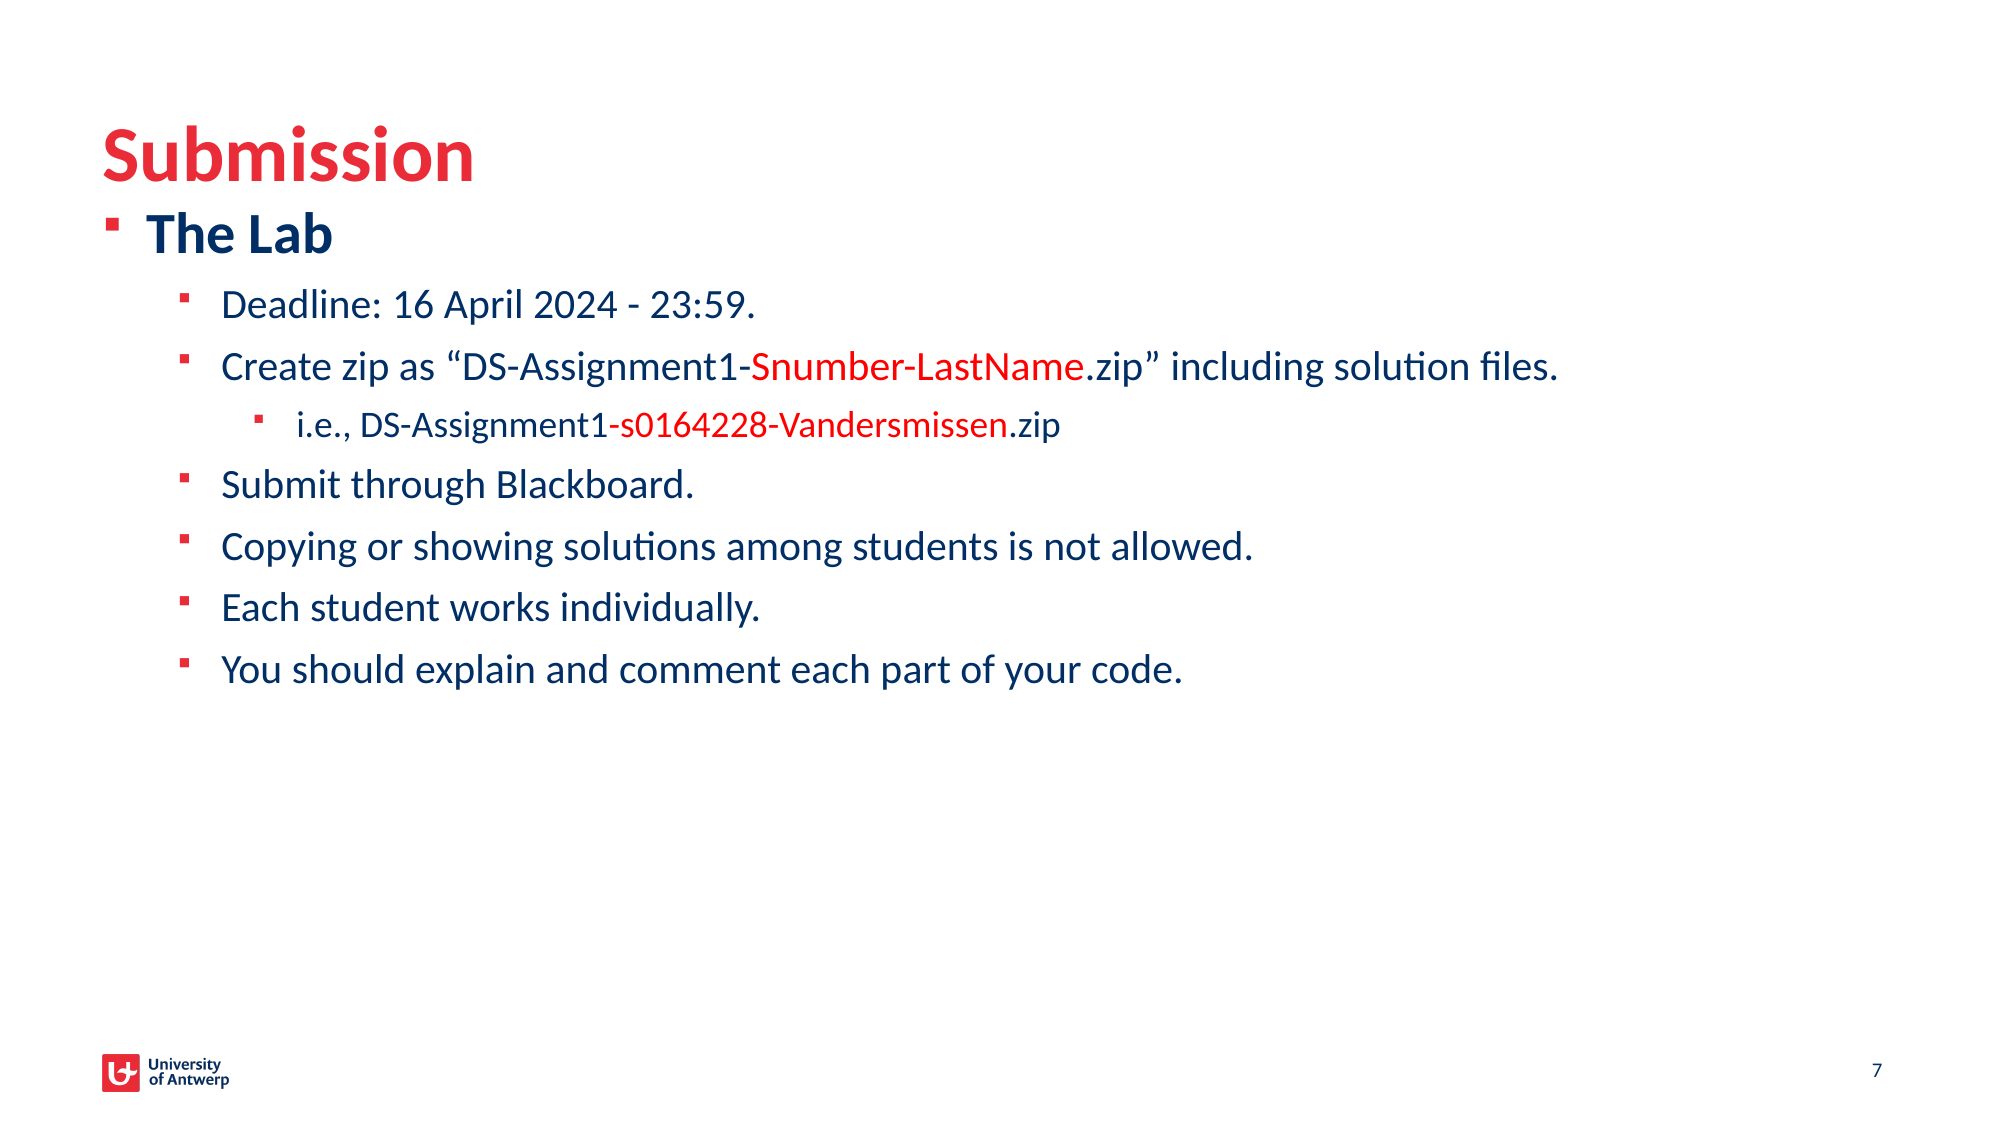

# Submission
The Lab
Deadline: 16 April 2024 - 23:59.
Create zip as “DS-Assignment1-Snumber-LastName.zip” including solution files.
i.e., DS-Assignment1-s0164228-Vandersmissen.zip
Submit through Blackboard.
Copying or showing solutions among students is not allowed.
Each student works individually.
You should explain and comment each part of your code.

7